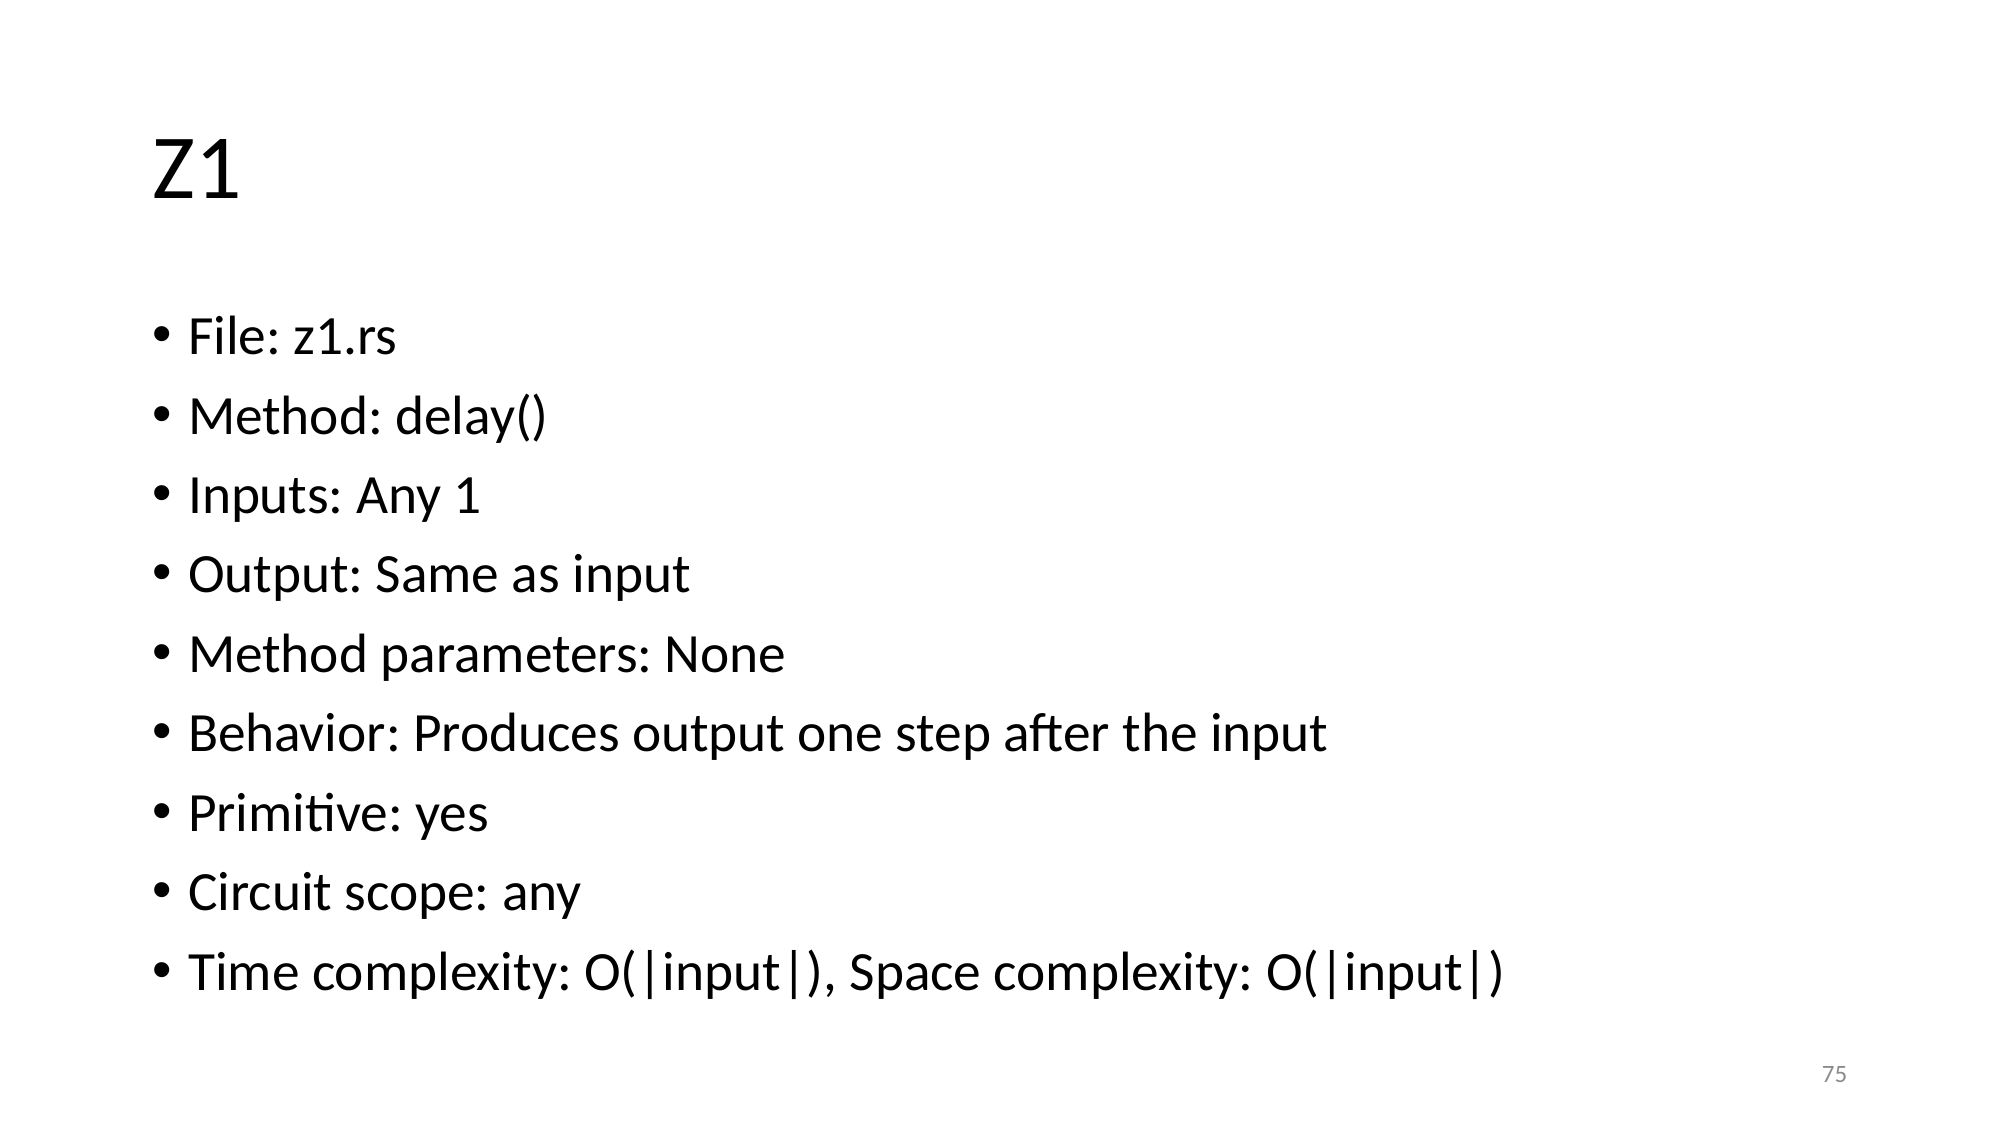

# Z1
File: z1.rs
Method: delay()
Inputs: Any 1
Output: Same as input
Method parameters: None
Behavior: Produces output one step after the input
Primitive: yes
Circuit scope: any
Time complexity: O(|input|), Space complexity: O(|input|)

75